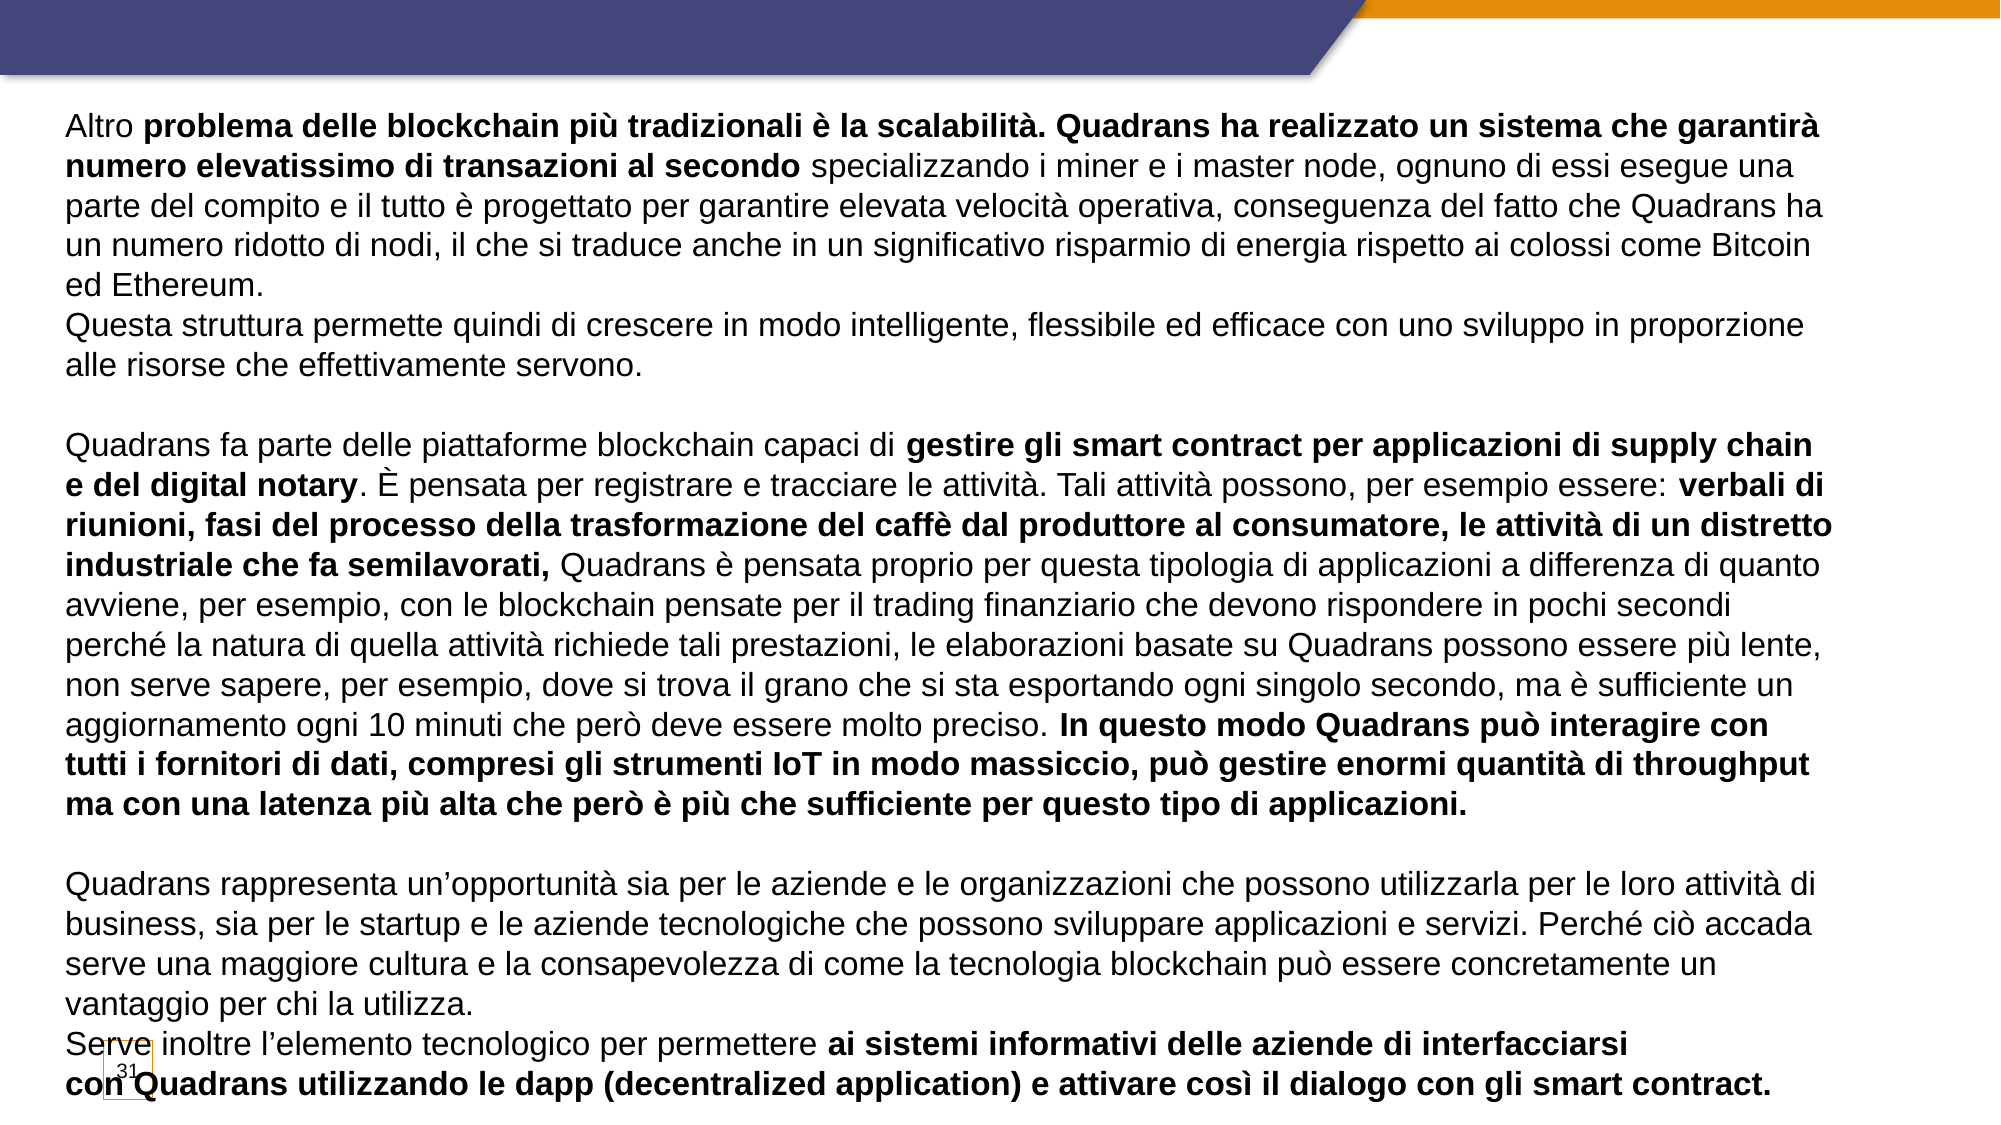

Altro problema delle blockchain più tradizionali è la scalabilità. Quadrans ha realizzato un sistema che garantirà numero elevatissimo di transazioni al secondo specializzando i miner e i master node, ognuno di essi esegue una parte del compito e il tutto è progettato per garantire elevata velocità operativa, conseguenza del fatto che Quadrans ha un numero ridotto di nodi, il che si traduce anche in un significativo risparmio di energia rispetto ai colossi come Bitcoin ed Ethereum.
Questa struttura permette quindi di crescere in modo intelligente, flessibile ed efficace con uno sviluppo in proporzione alle risorse che effettivamente servono.

Quadrans fa parte delle piattaforme blockchain capaci di gestire gli smart contract per applicazioni di supply chain e del digital notary. È pensata per registrare e tracciare le attività. Tali attività possono, per esempio essere: verbali di riunioni, fasi del processo della trasformazione del caffè dal produttore al consumatore, le attività di un distretto industriale che fa semilavorati, Quadrans è pensata proprio per questa tipologia di applicazioni a differenza di quanto avviene, per esempio, con le blockchain pensate per il trading finanziario che devono rispondere in pochi secondi perché la natura di quella attività richiede tali prestazioni, le elaborazioni basate su Quadrans possono essere più lente, non serve sapere, per esempio, dove si trova il grano che si sta esportando ogni singolo secondo, ma è sufficiente un aggiornamento ogni 10 minuti che però deve essere molto preciso. In questo modo Quadrans può interagire con tutti i fornitori di dati, compresi gli strumenti IoT in modo massiccio, può gestire enormi quantità di throughput ma con una latenza più alta che però è più che sufficiente per questo tipo di applicazioni.
Quadrans rappresenta un’opportunità sia per le aziende e le organizzazioni che possono utilizzarla per le loro attività di business, sia per le startup e le aziende tecnologiche che possono sviluppare applicazioni e servizi. Perché ciò accada serve una maggiore cultura e la consapevolezza di come la tecnologia blockchain può essere concretamente un vantaggio per chi la utilizza.
Serve inoltre l’elemento tecnologico per permettere ai sistemi informativi delle aziende di interfacciarsi con Quadrans utilizzando le dapp (decentralized application) e attivare così il dialogo con gli smart contract.
31